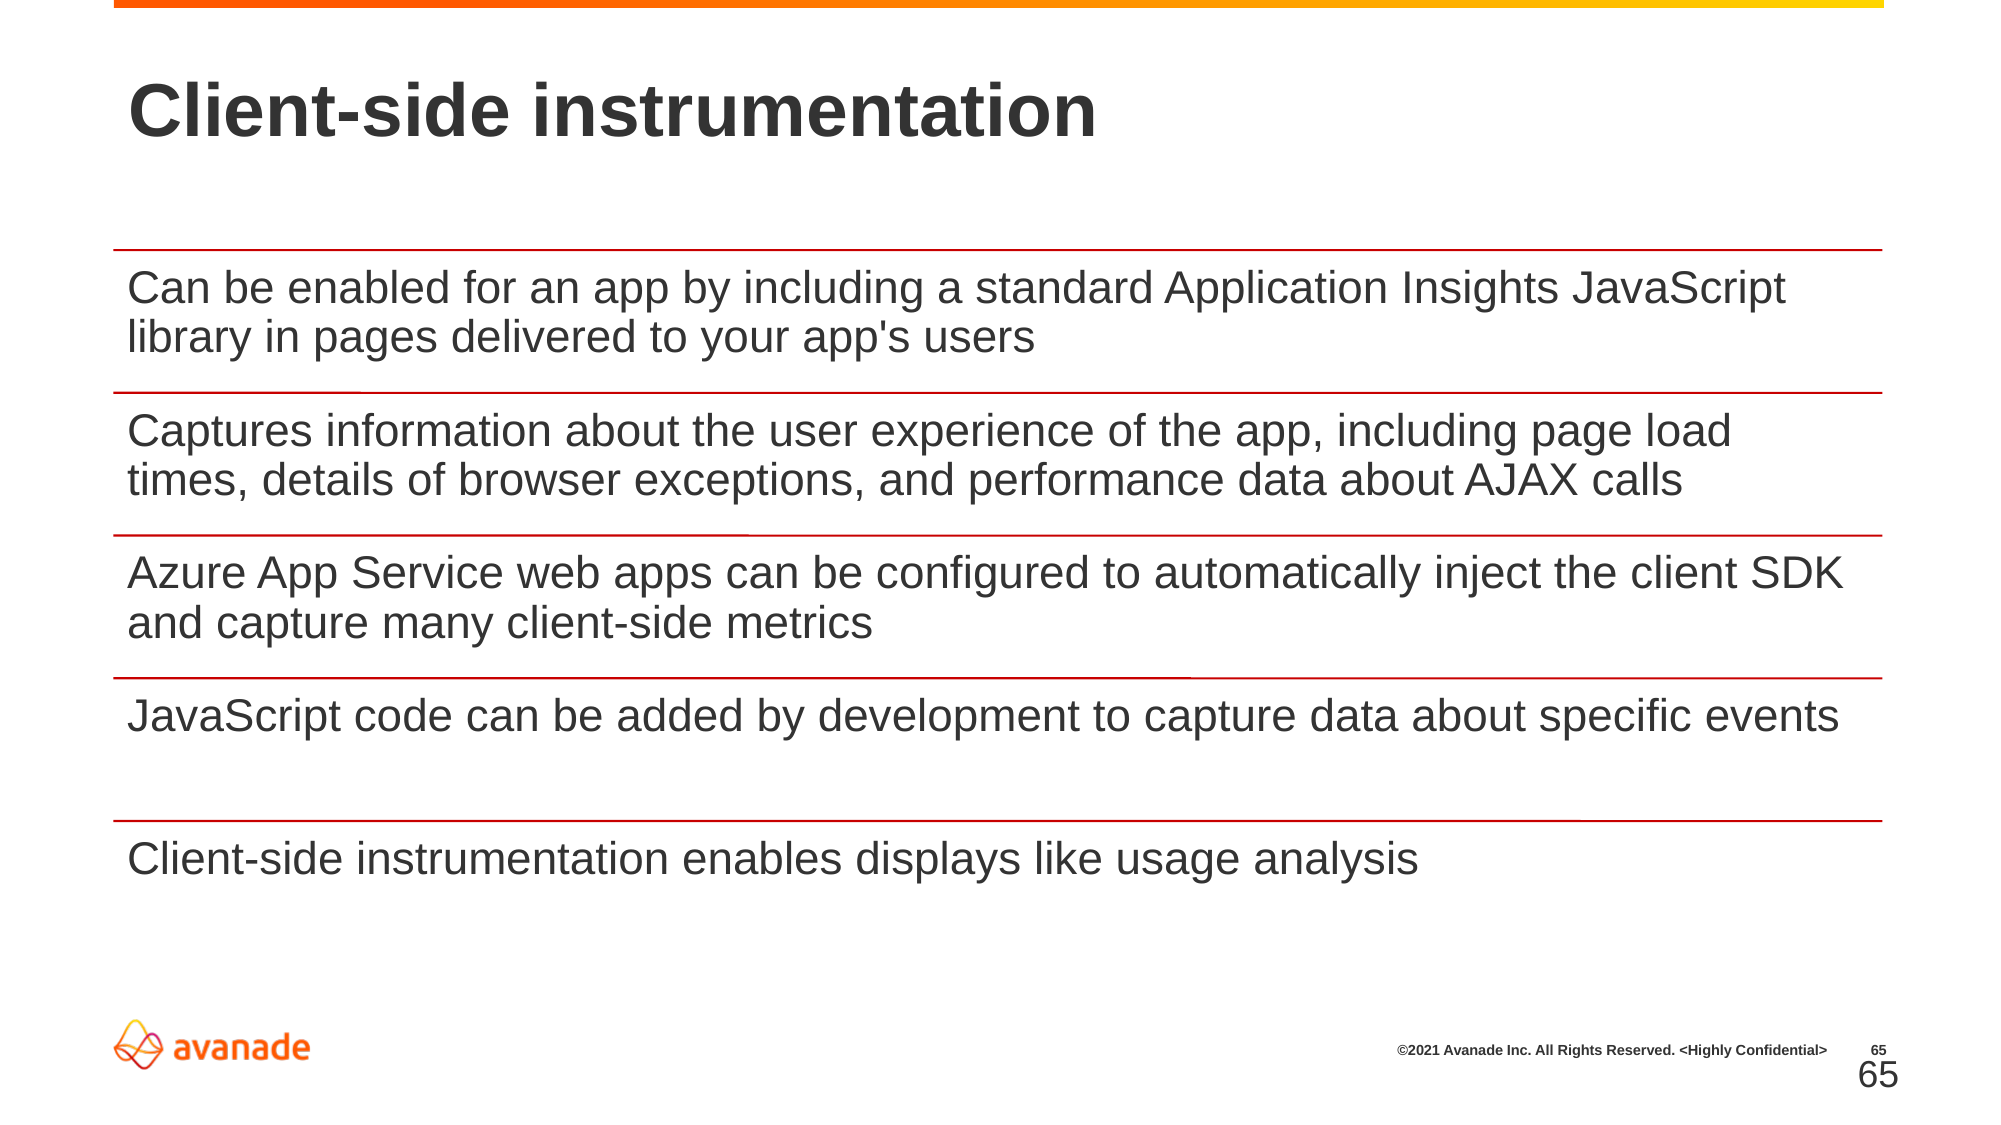

# Client-side instrumentation
Can be enabled for an app by including a standard Application Insights JavaScript library in pages delivered to your app's users
Captures information about the user experience of the app, including page load times, details of browser exceptions, and performance data about AJAX calls
Azure App Service web apps can be configured to automatically inject the client SDK and capture many client-side metrics
JavaScript code can be added by development to capture data about specific events
Client-side instrumentation enables displays like usage analysis
65